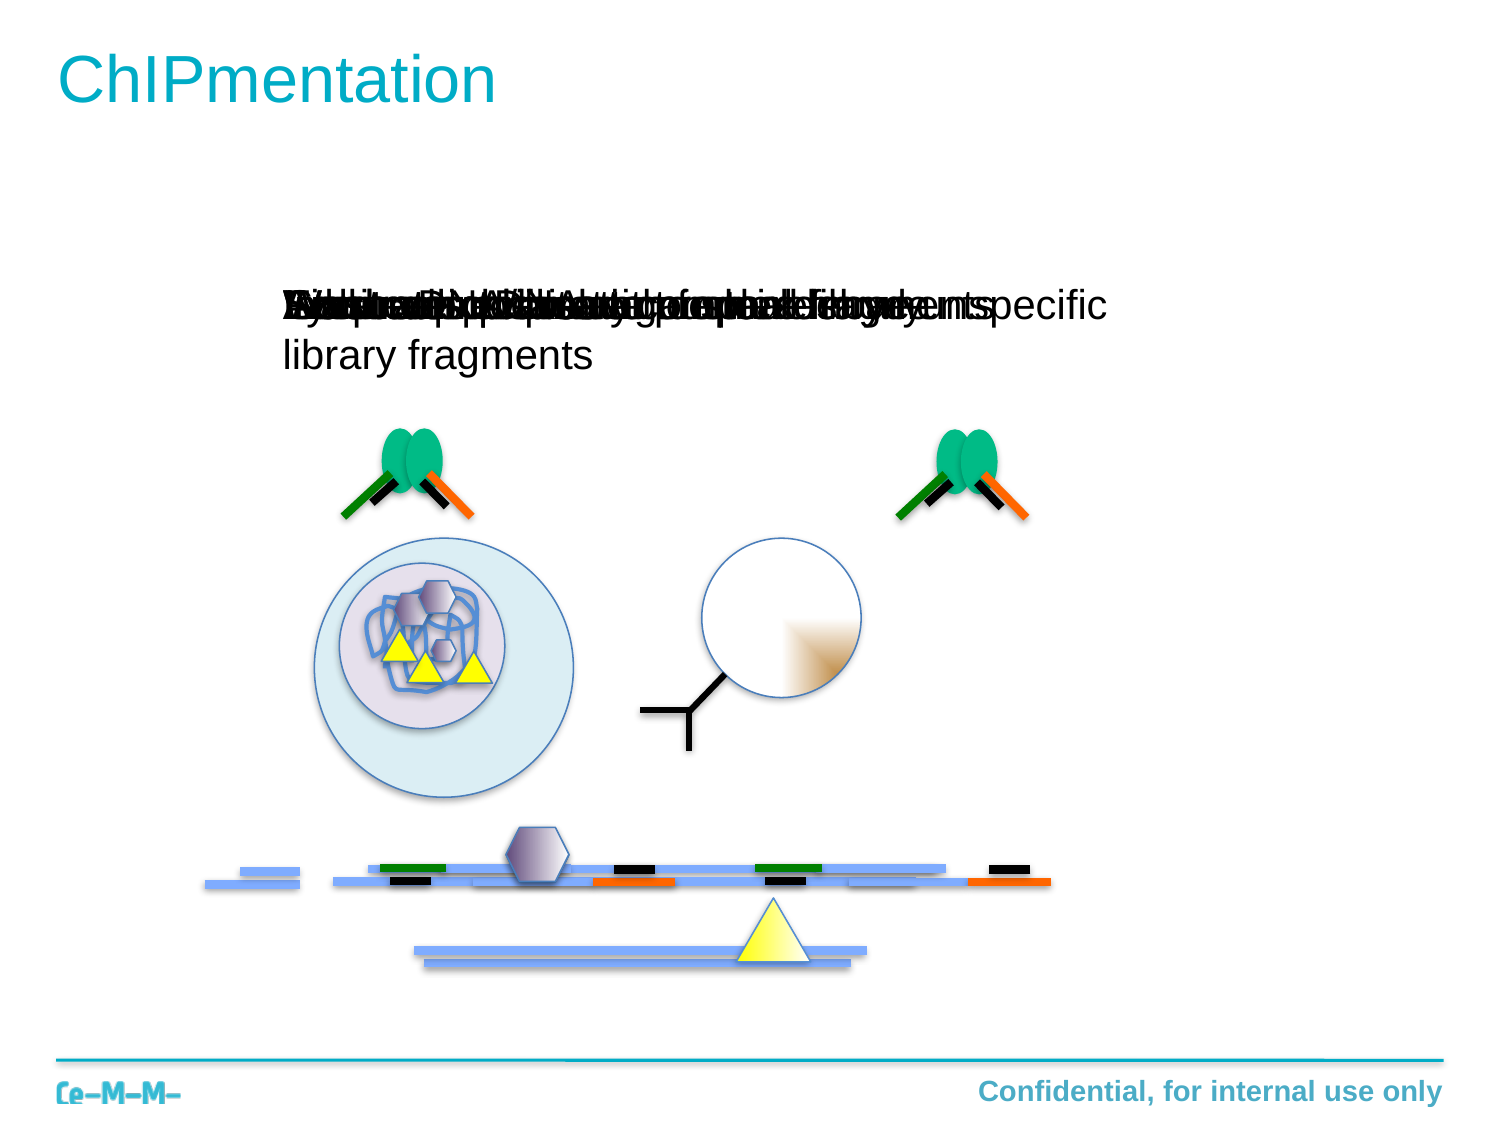

# ChIPmentation
Fix protein-DNA with formaldehyde
Lyse cells to isolate nuclei
Wash complexes again to remove unspecific library fragments
Immunoprecipitate complexes
Sonicate chromatin to small fragments
Wash complexes
Add transposase to prepare library
Isolate DNA/library